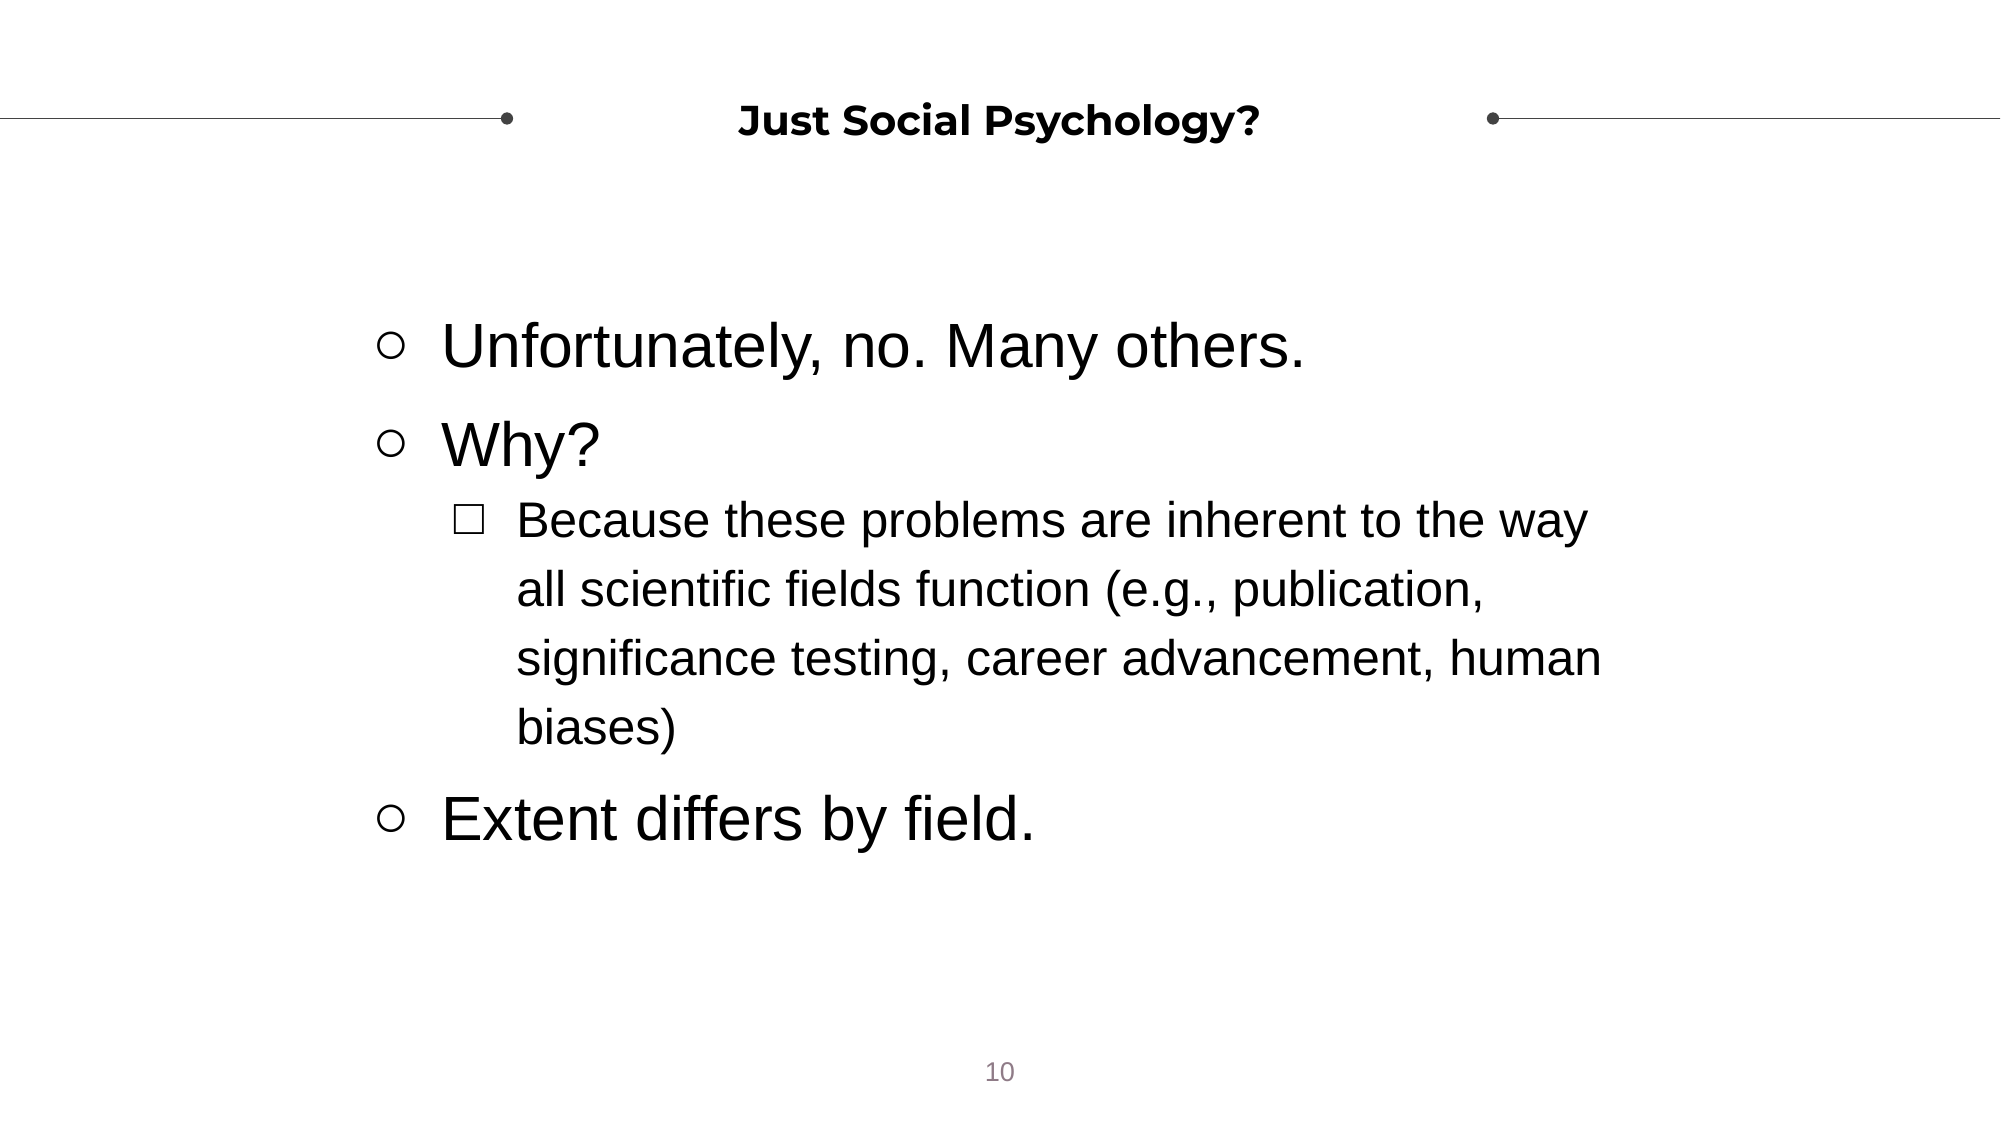

# Just Social Psychology?
Unfortunately, no. Many others.
Why?
Because these problems are inherent to the way all scientific fields function (e.g., publication, significance testing, career advancement, human biases)
Extent differs by field.

10